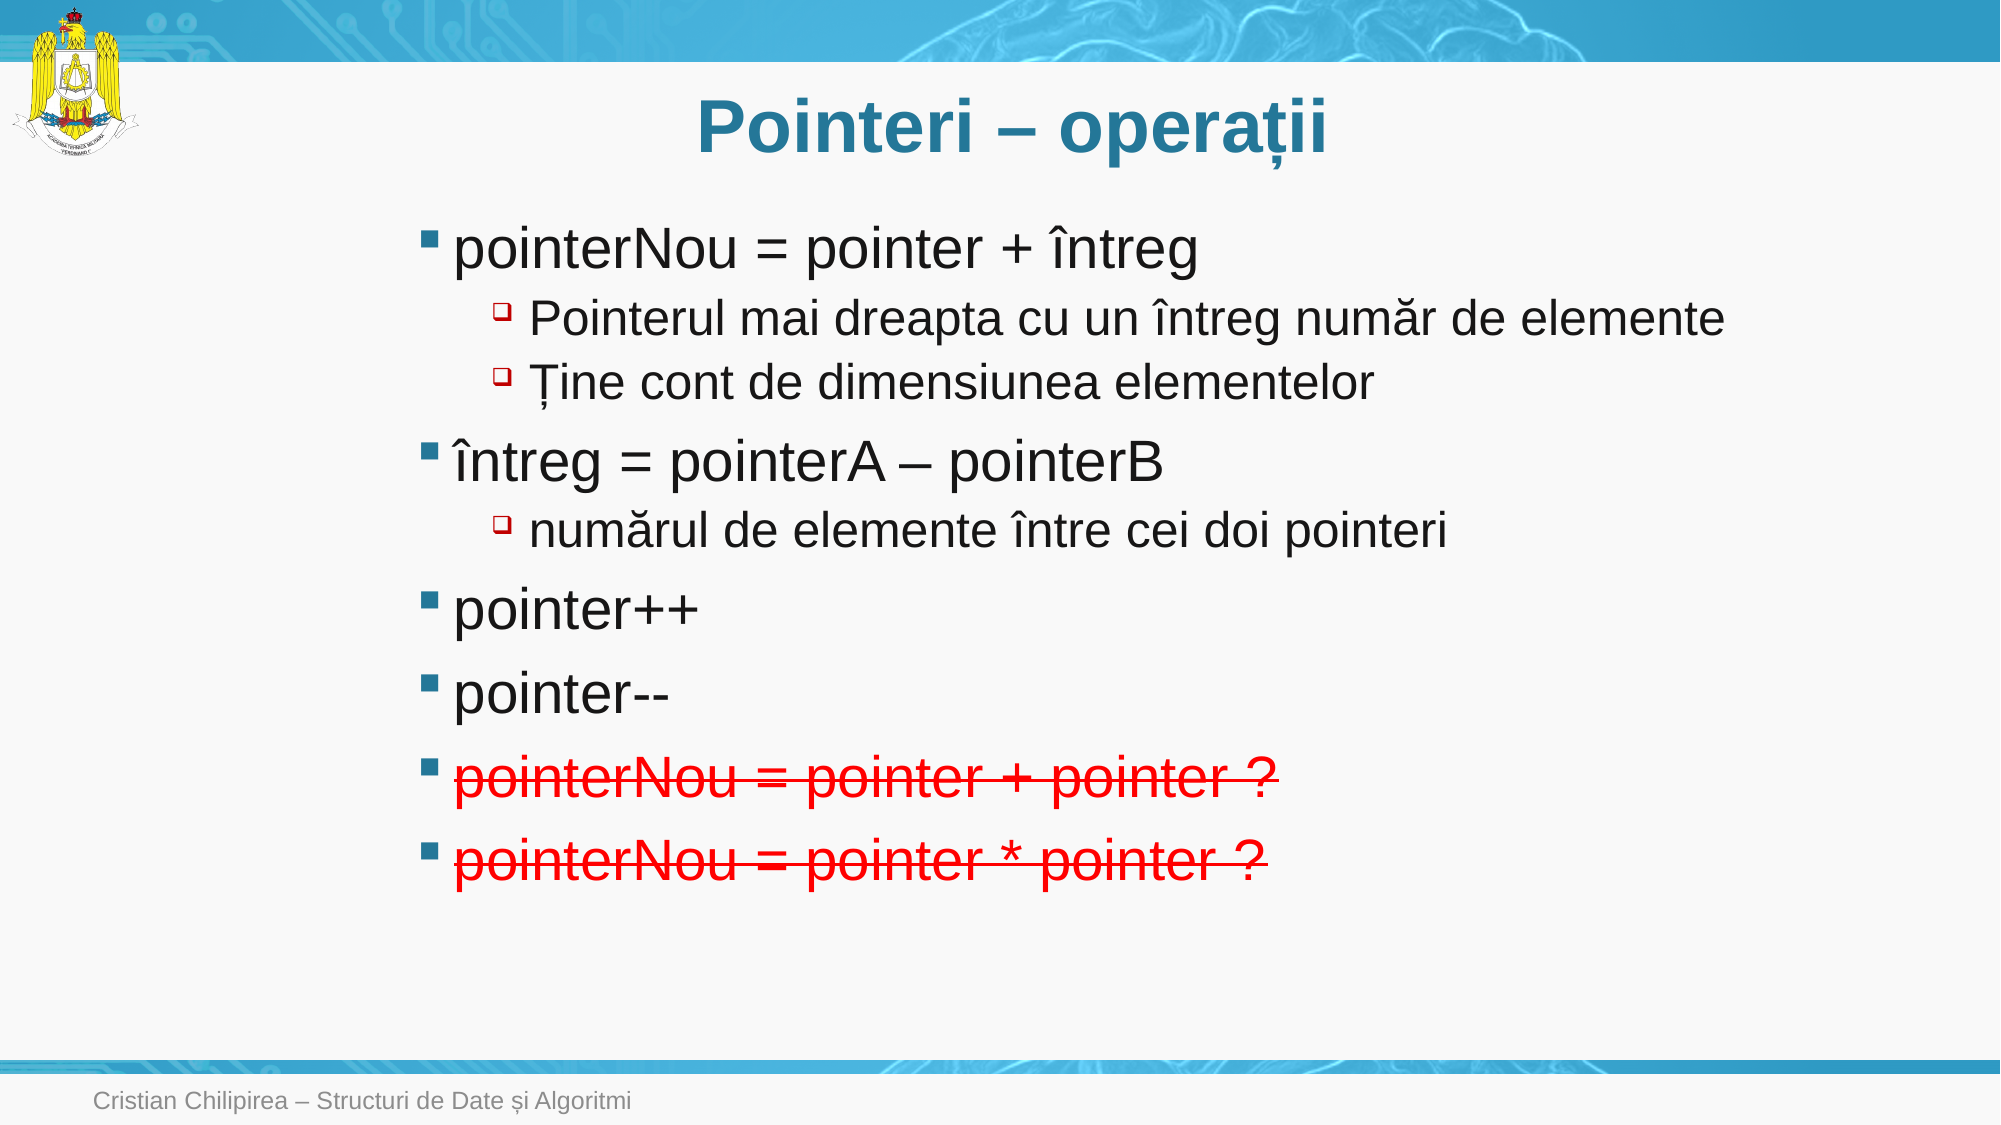

# Pointeri – operații
pointerNou = pointer + întreg
Pointerul mai dreapta cu un întreg număr de elemente
Ține cont de dimensiunea elementelor
întreg = pointerA – pointerB
numărul de elemente între cei doi pointeri
pointer++
pointer--
pointerNou = pointer + pointer ?
pointerNou = pointer * pointer ?

Cristian Chilipirea – Structuri de Date și Algoritmi